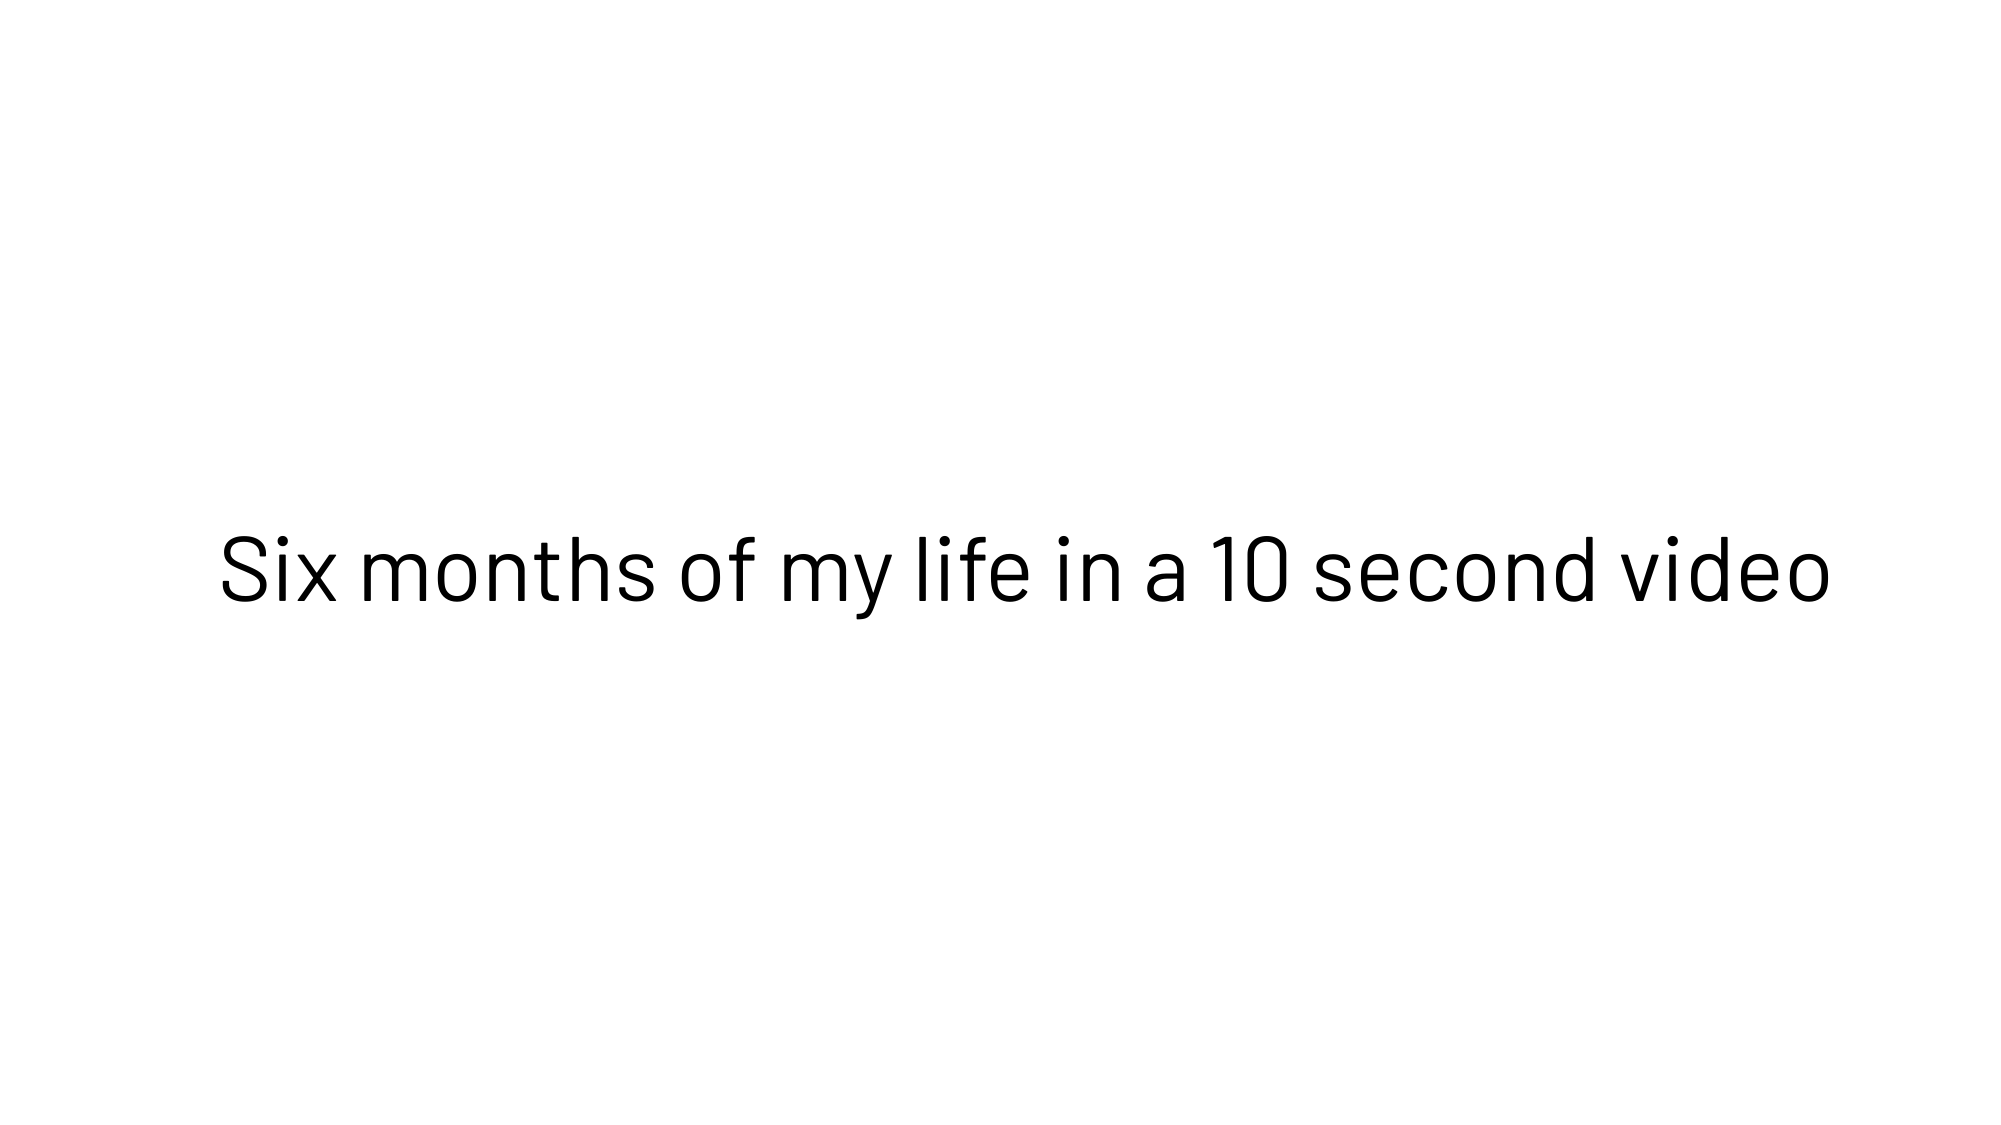

# Six months of my life in a 10 second video